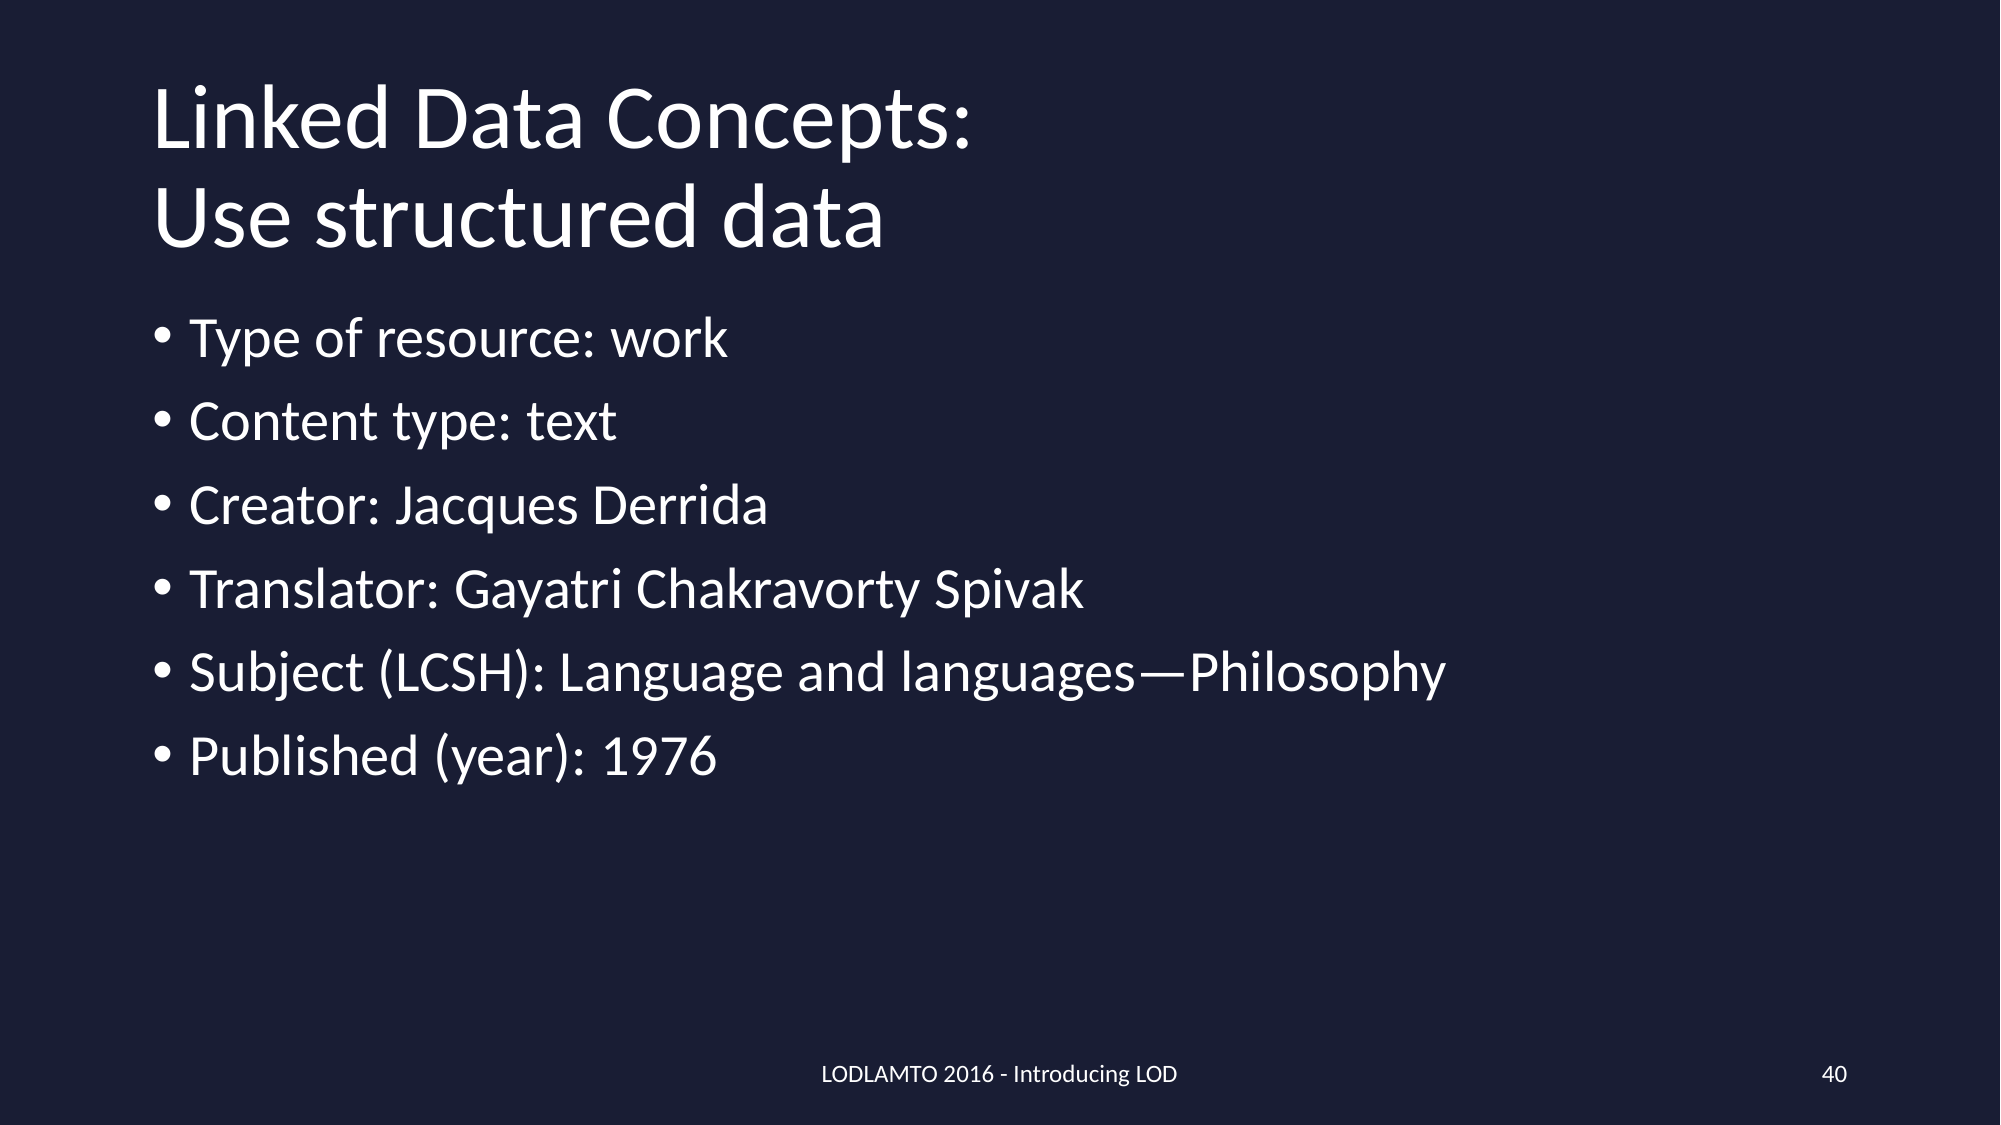

# Linked Data Concepts: Use structured data
Type of resource: work
Content type: text
Creator: Jacques Derrida
Translator: Gayatri Chakravorty Spivak
Subject (LCSH): Language and languages—Philosophy
Published (year): 1976
LODLAMTO 2016 - Introducing LOD
40